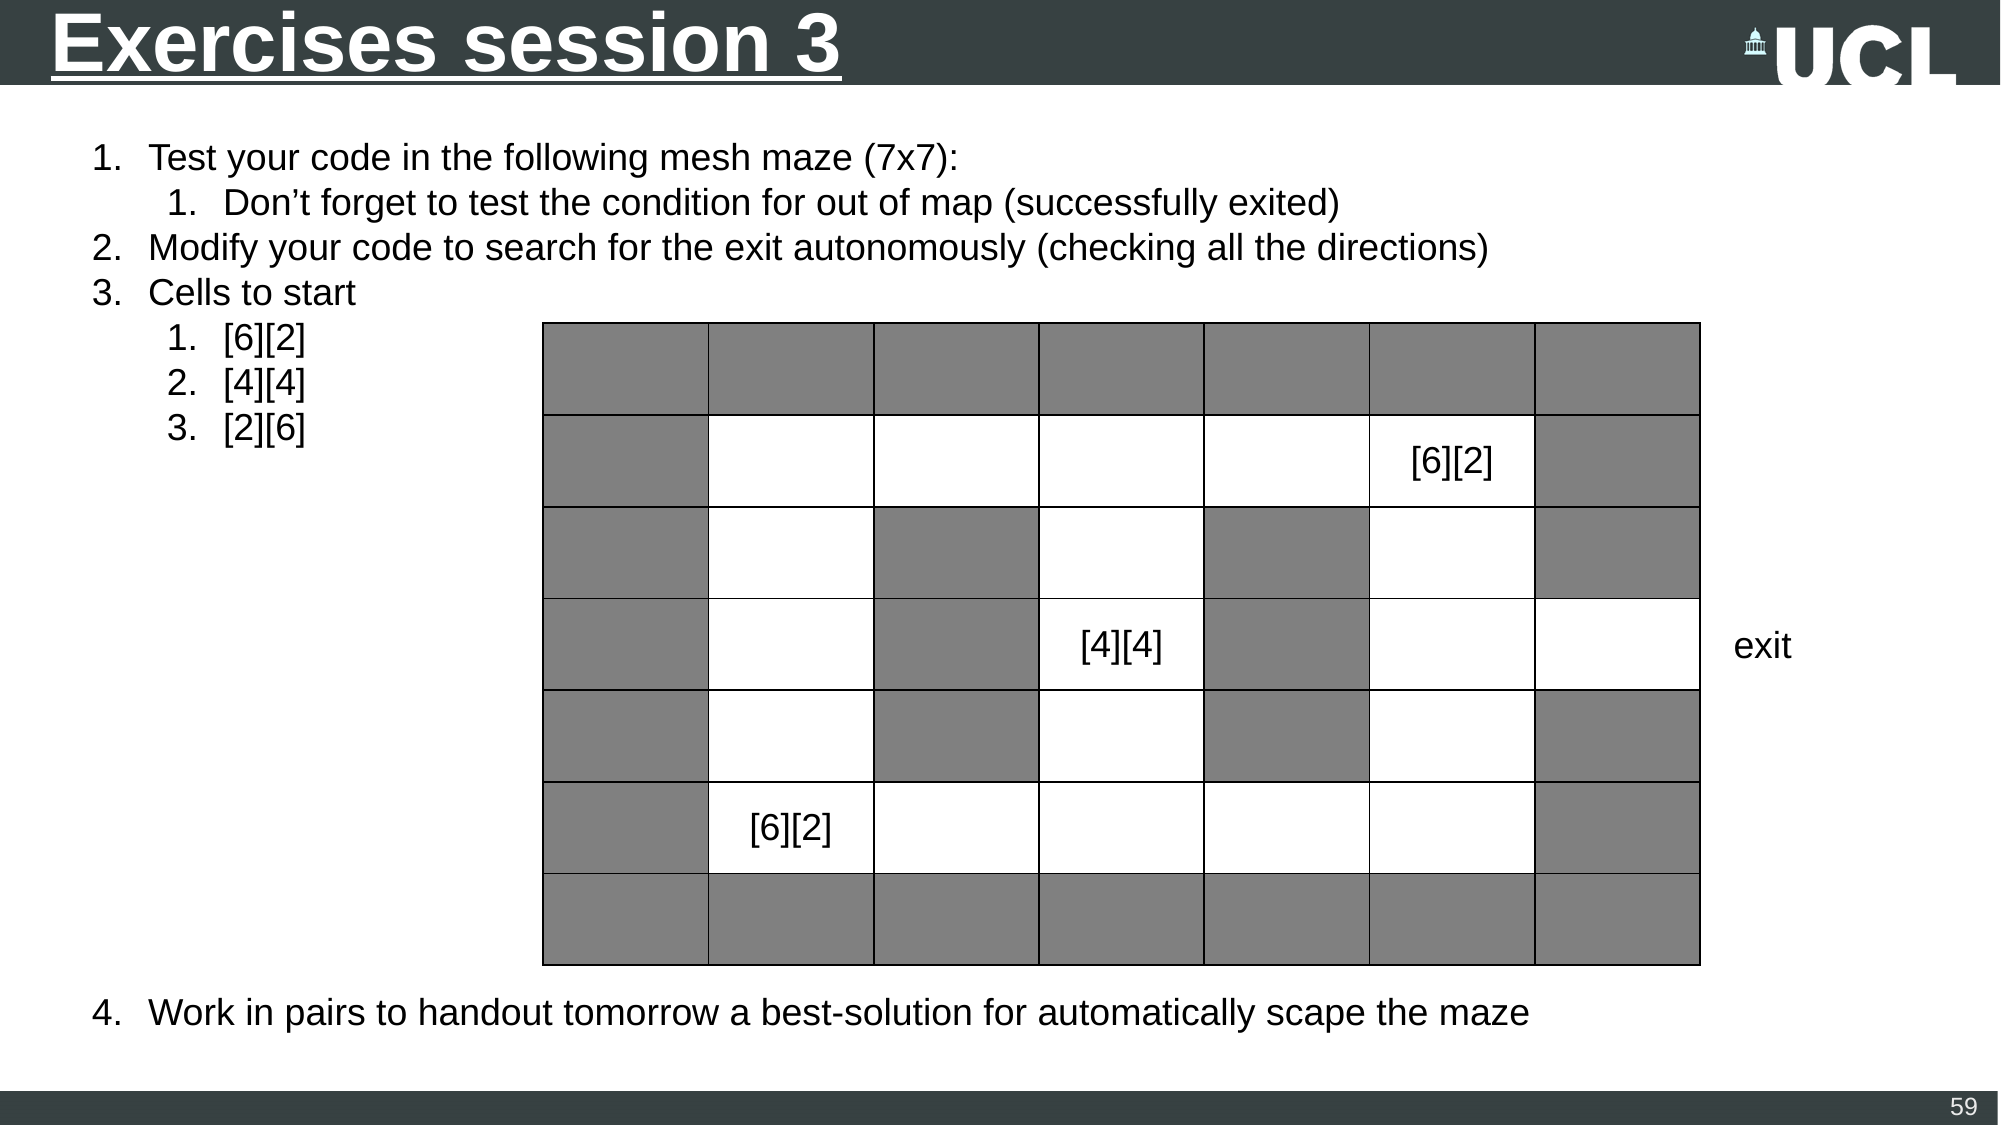

# Exercises session 3
Test your code in the following mesh maze (7x7):
Don’t forget to test the condition for out of map (successfully exited)
Modify your code to search for the exit autonomously (checking all the directions)
Cells to start
[6][2]
[4][4]
[2][6]

Work in pairs to handout tomorrow a best-solution for automatically scape the maze

|  |  |  |  |  |  |  |
| --- | --- | --- | --- | --- | --- | --- |
|  |  |  |  |  | [6][2] |  |
|  |  |  |  |  |  |  |
|  |  |  | [4][4] |  |  |  |
|  |  |  |  |  |  |  |
|  | [6][2] |  |  |  |  |  |
|  |  |  |  |  |  |  |
exit
59